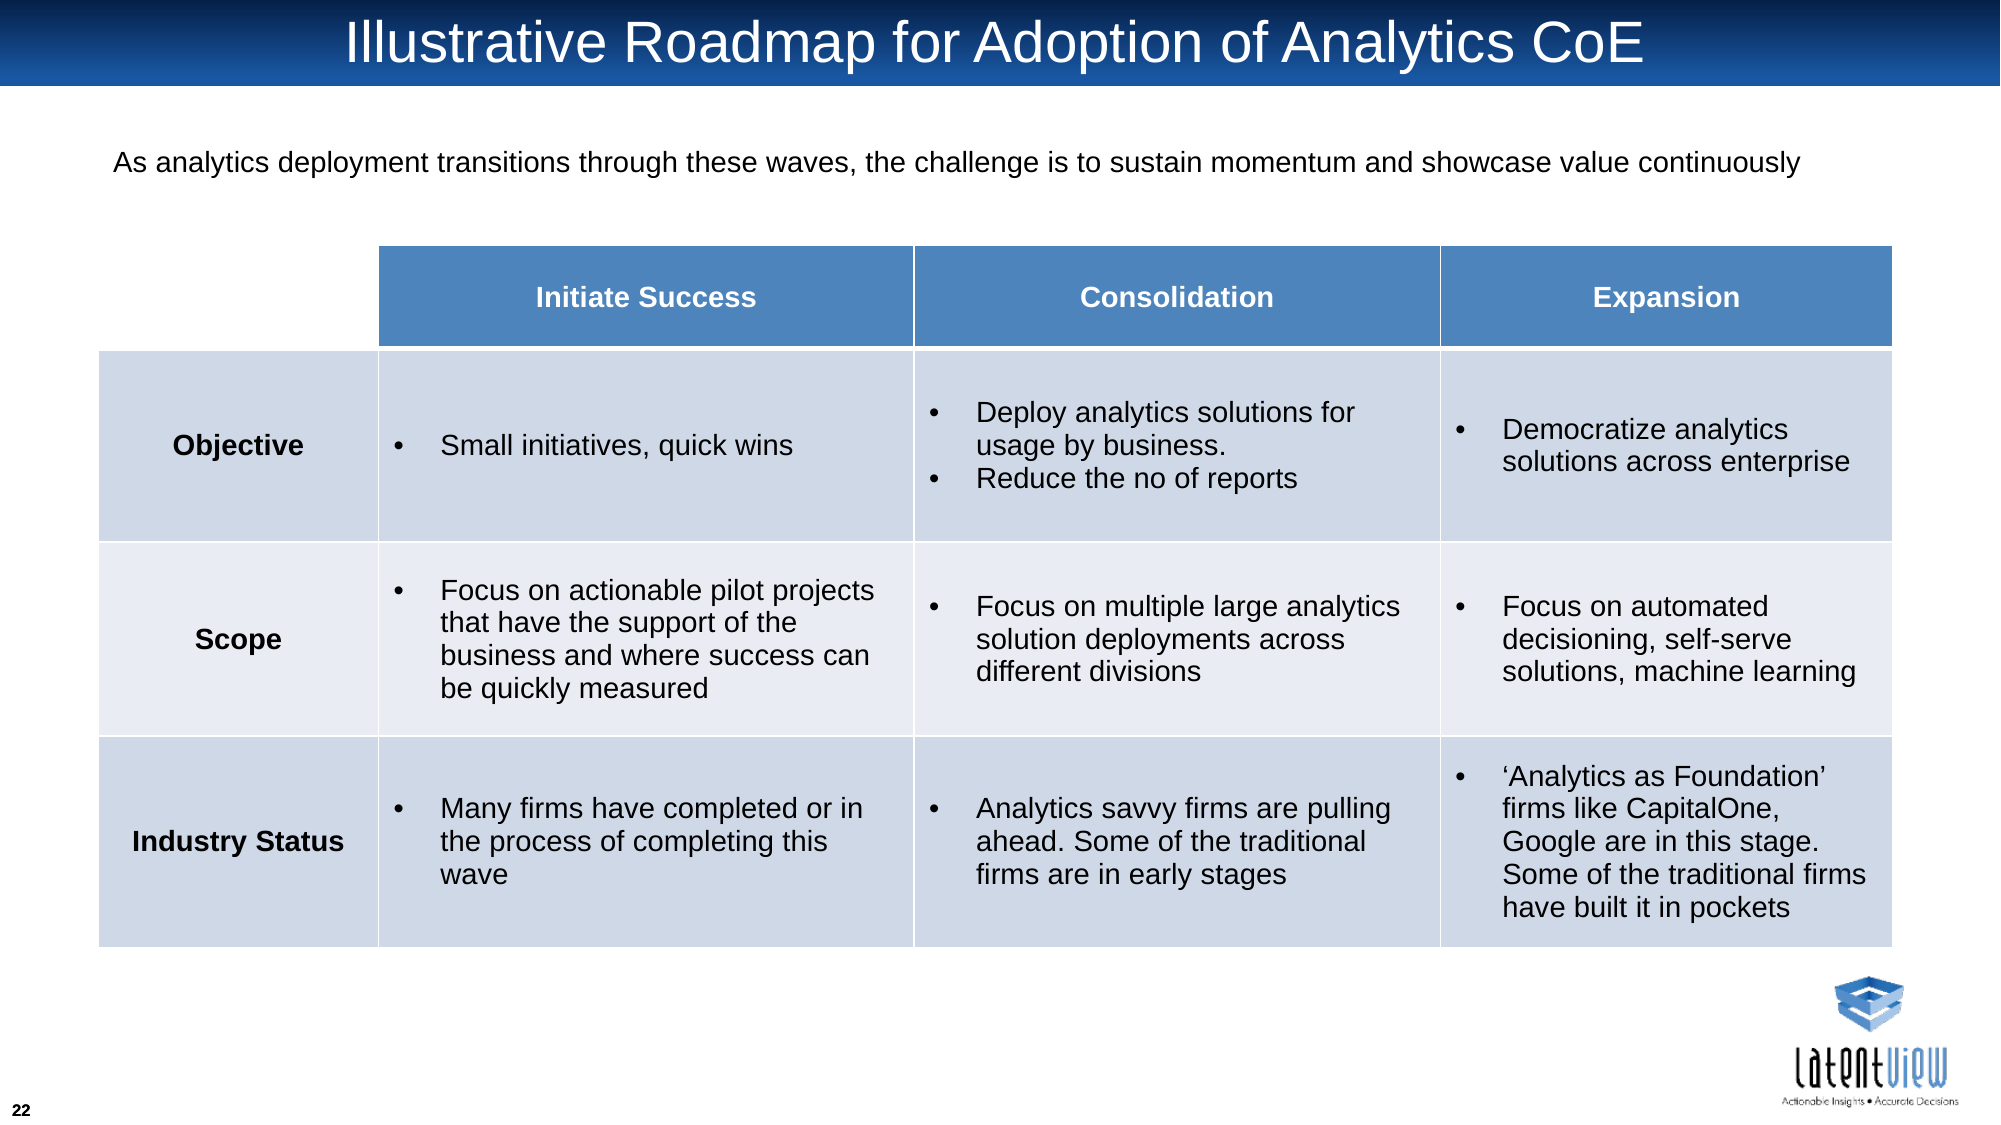

# Illustrative Roadmap for Adoption of Analytics CoE
As analytics deployment transitions through these waves, the challenge is to sustain momentum and showcase value continuously
|  | Initiate Success | Consolidation | Expansion |
| --- | --- | --- | --- |
| Objective | Small initiatives, quick wins | Deploy analytics solutions for usage by business. Reduce the no of reports | Democratize analytics solutions across enterprise |
| Scope | Focus on actionable pilot projects that have the support of the business and where success can be quickly measured | Focus on multiple large analytics solution deployments across different divisions | Focus on automated decisioning, self-serve solutions, machine learning |
| Industry Status | Many firms have completed or in the process of completing this wave | Analytics savvy firms are pulling ahead. Some of the traditional firms are in early stages | ‘Analytics as Foundation’ firms like CapitalOne, Google are in this stage. Some of the traditional firms have built it in pockets |